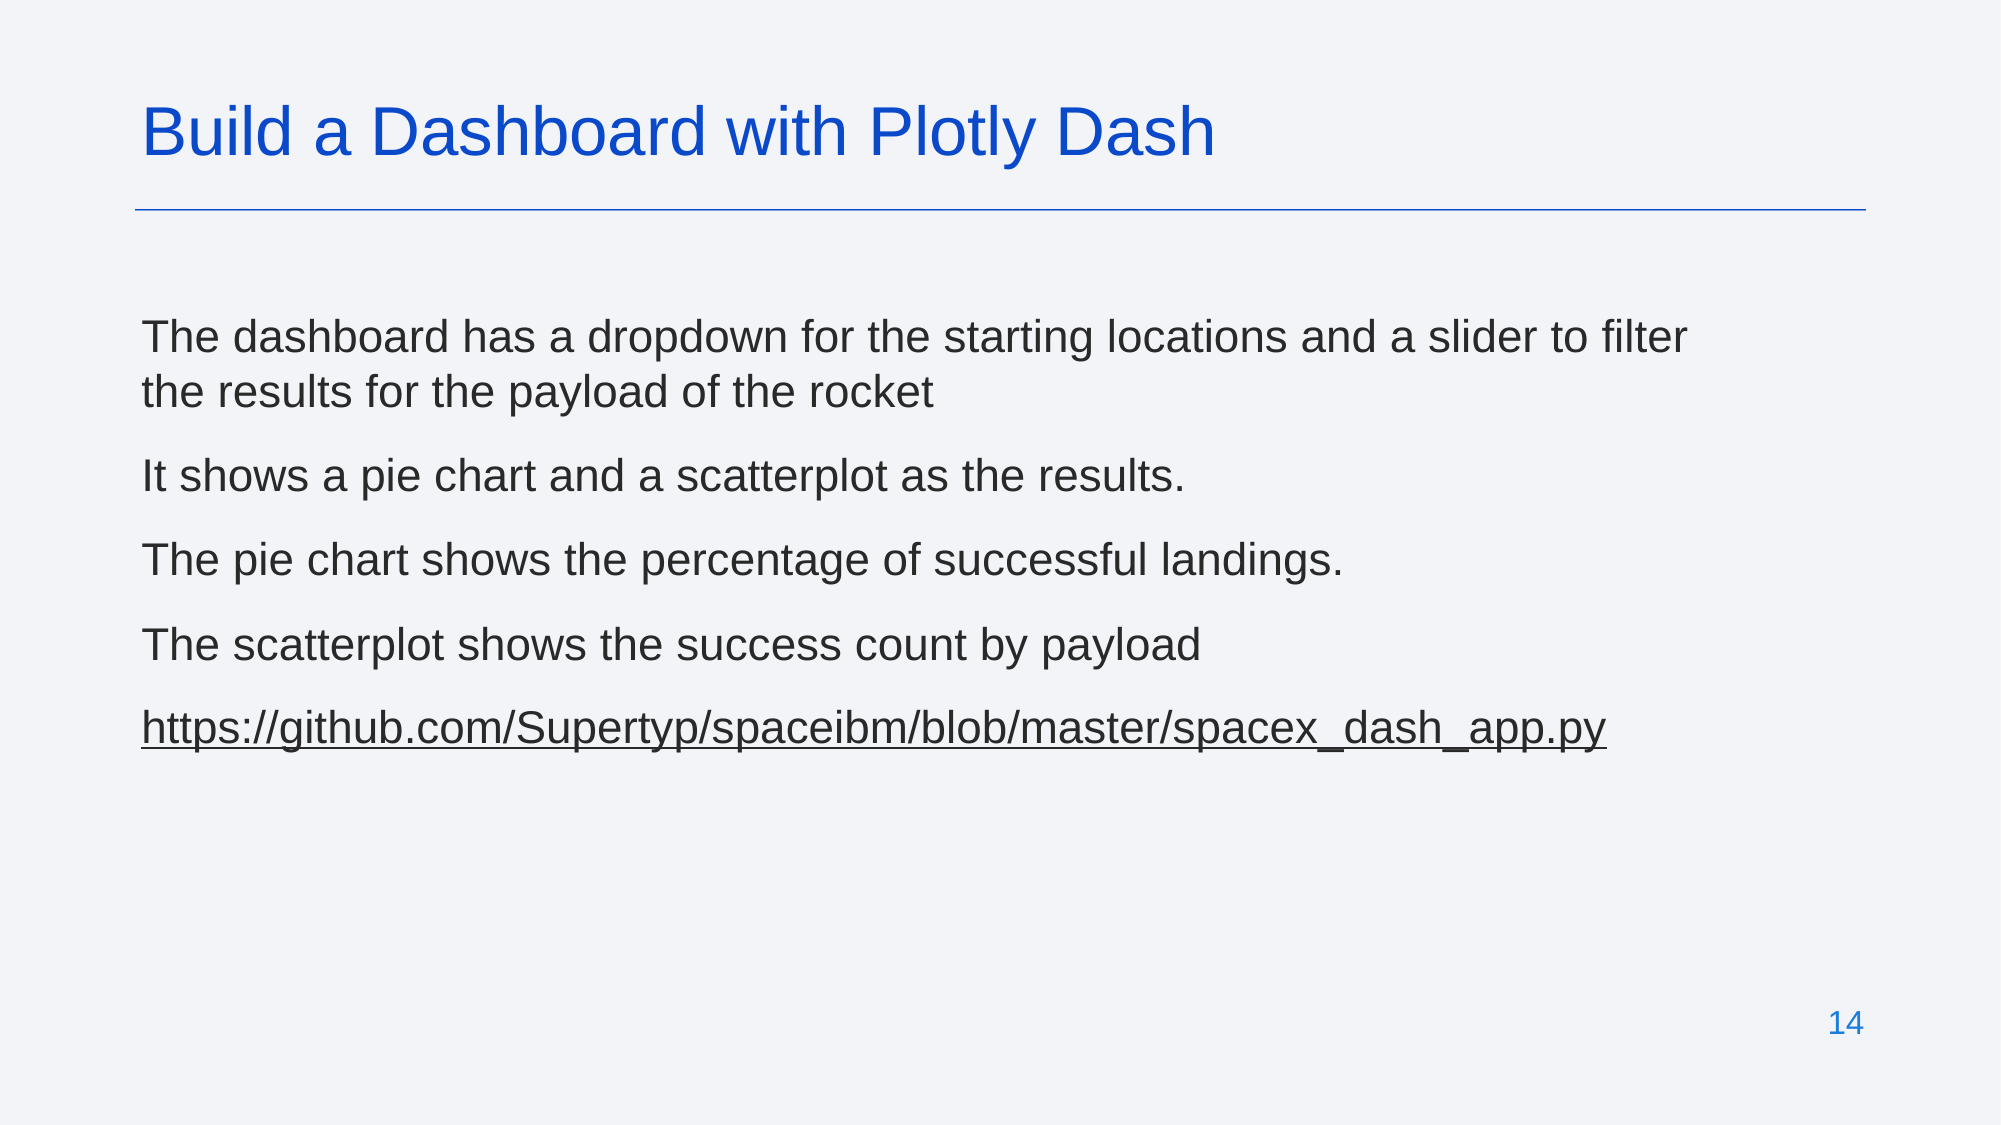

Build a Dashboard with Plotly Dash
The dashboard has a dropdown for the starting locations and a slider to filter the results for the payload of the rocket
It shows a pie chart and a scatterplot as the results.
The pie chart shows the percentage of successful landings.
The scatterplot shows the success count by payload
https://github.com/Supertyp/spaceibm/blob/master/spacex_dash_app.py
14